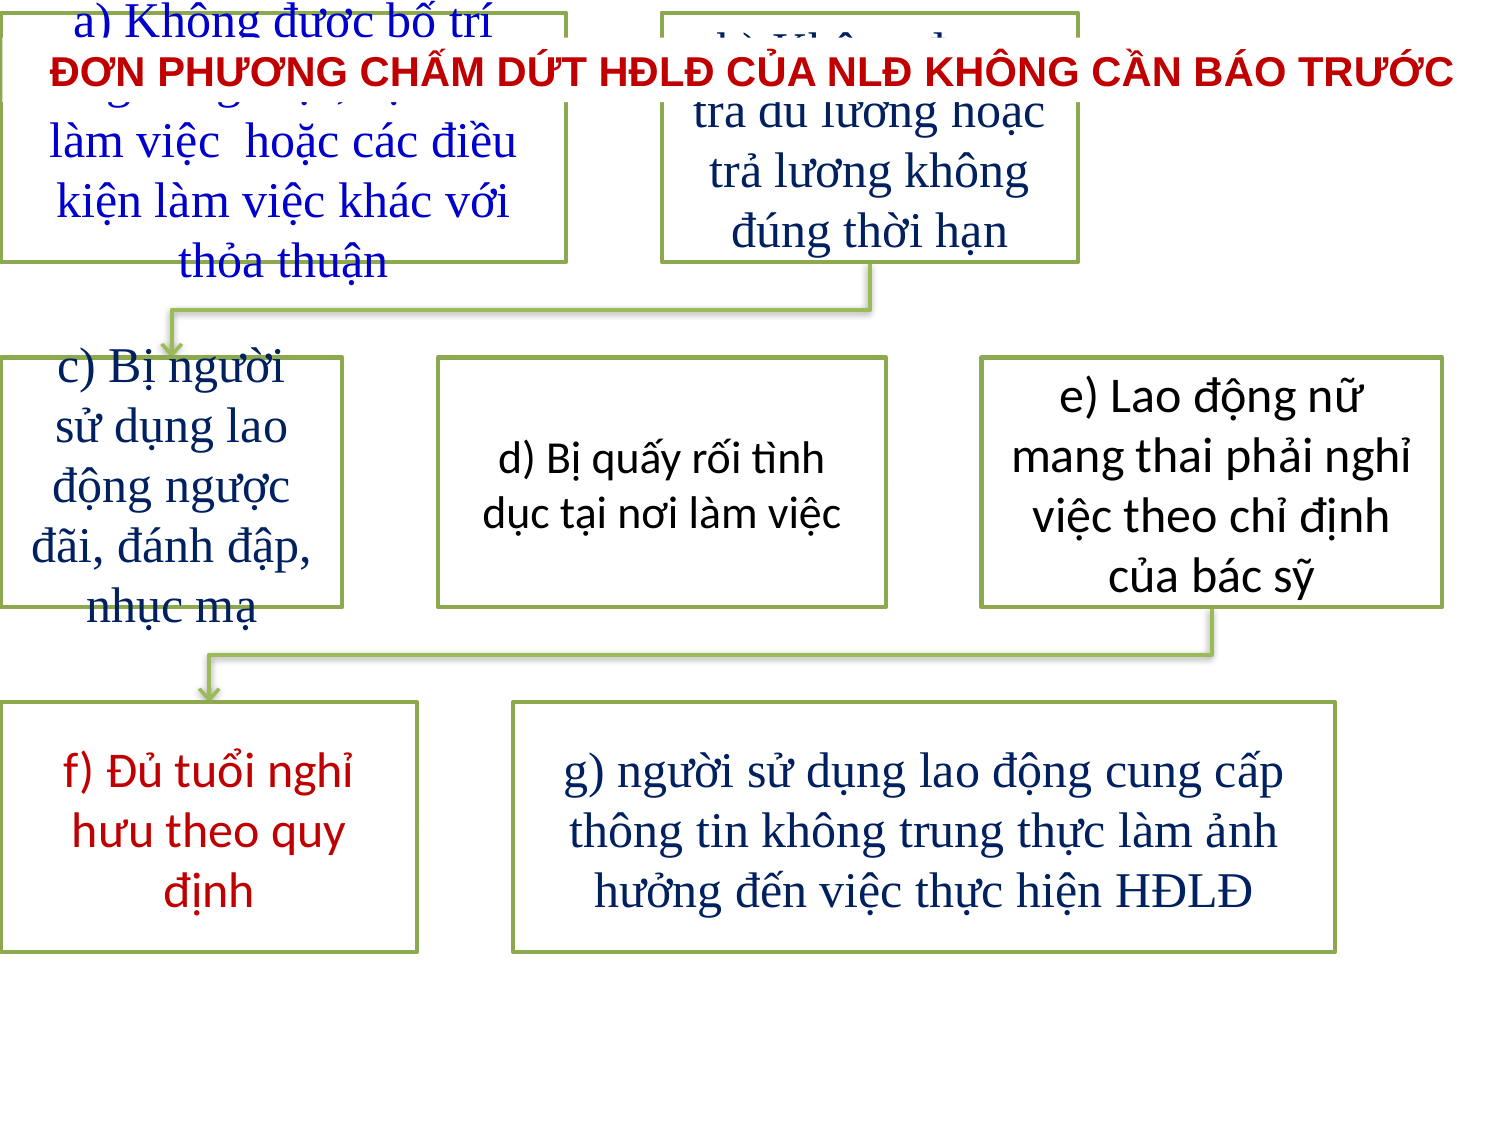

ĐƠN PHƯƠNG CHẤM DỨT HĐLĐ CỦA NLĐ KHÔNG CẦN BÁO TRƯỚC

a) Không được bố trí đúng công việc, địa điểm làm việc  hoặc các điều kiện làm việc khác với thỏa thuận

b) Không được trả đủ lương hoặc trả lương không đúng thời hạn

c) Bị người sử dụng lao động ngược đãi, đánh đập, nhục mạ

d) Bị quấy rối tình dục tại nơi làm việc

e) Lao động nữ mang thai phải nghỉ việc theo chỉ định của bác sỹ

f) Đủ tuổi nghỉ hưu theo quy định
g) người sử dụng lao động cung cấp thông tin không trung thực làm ảnh hưởng đến việc thực hiện HĐLĐ